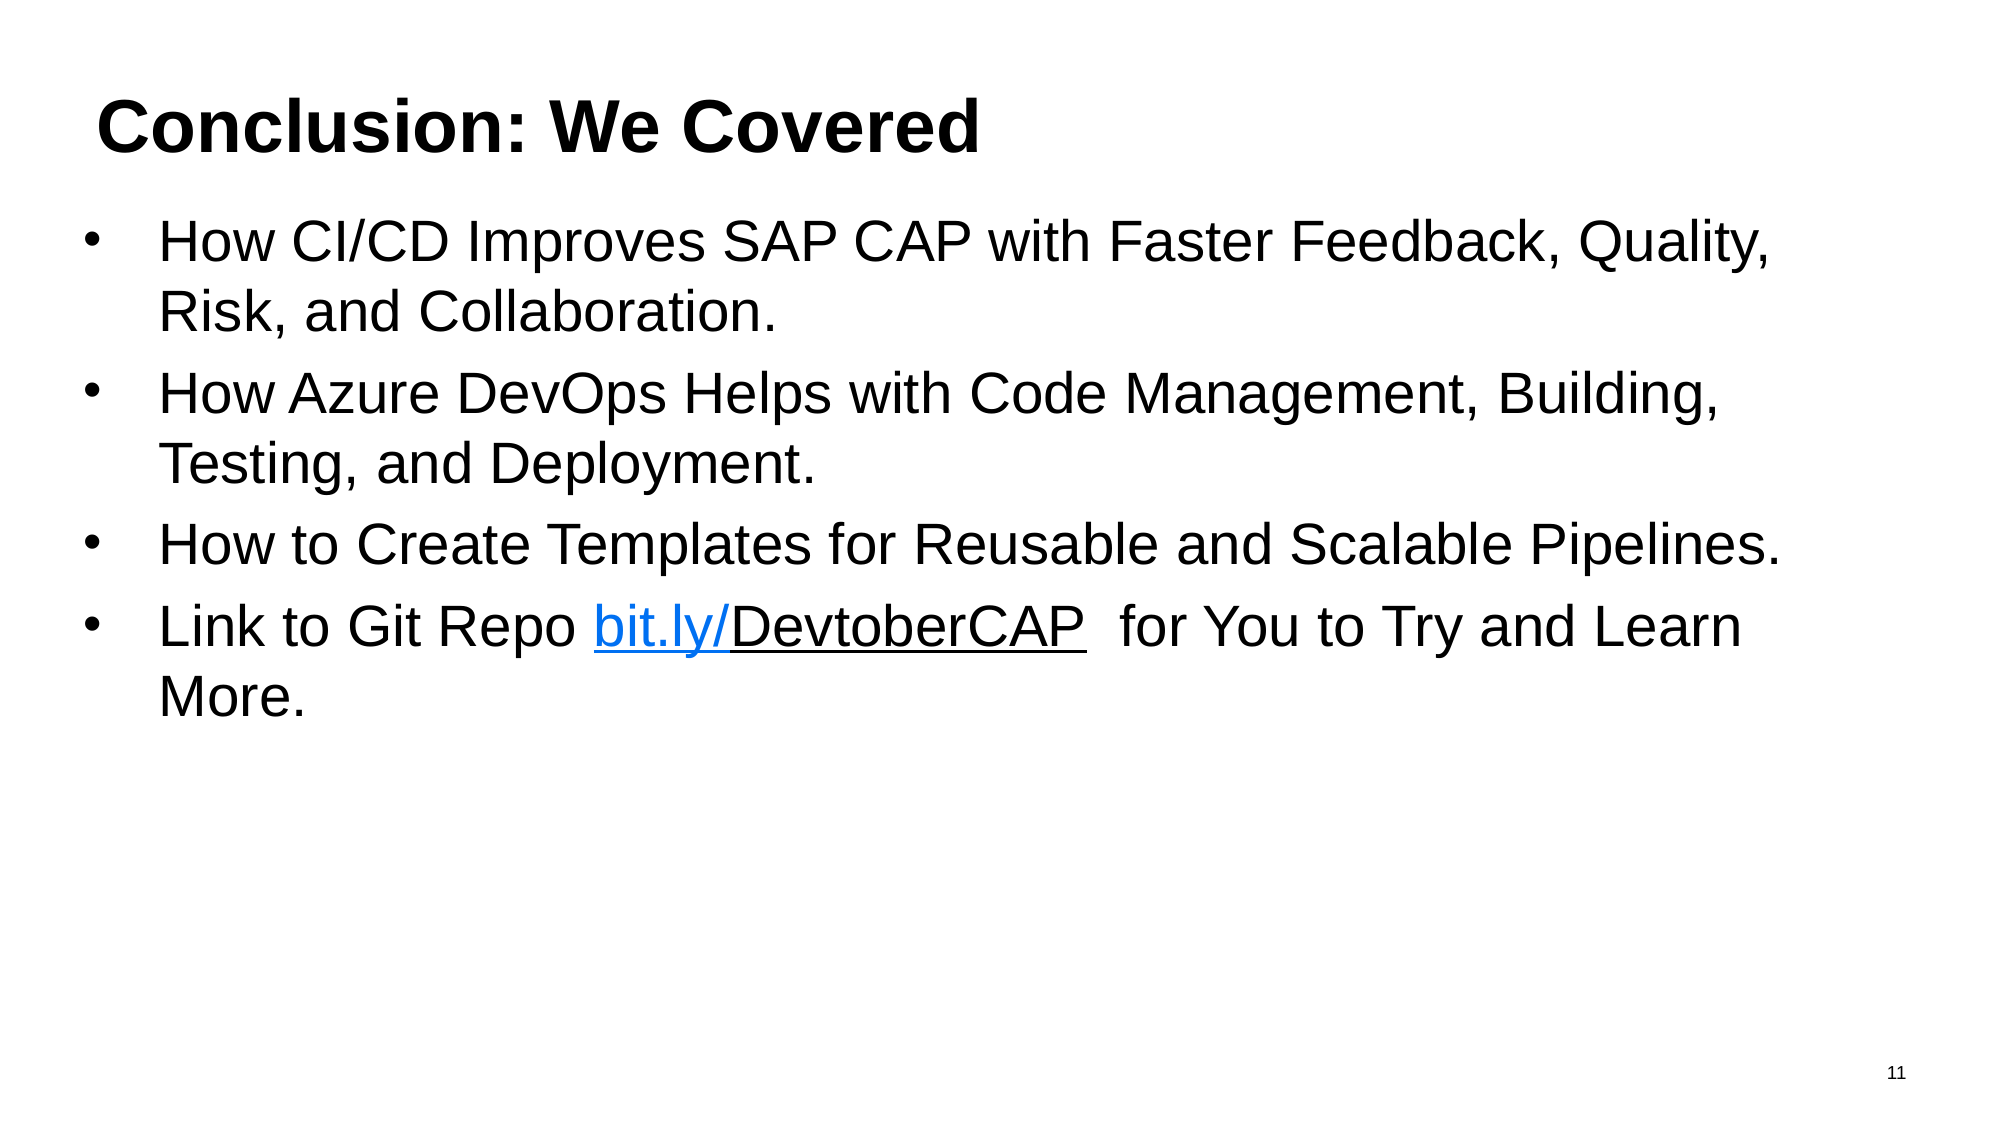

# Conclusion: We Covered
How CI/CD Improves SAP CAP with Faster Feedback, Quality, Risk, and Collaboration.
How Azure DevOps Helps with Code Management, Building, Testing, and Deployment.
How to Create Templates for Reusable and Scalable Pipelines.
Link to Git Repo bit.ly/DevtoberCAP  for You to Try and Learn More.